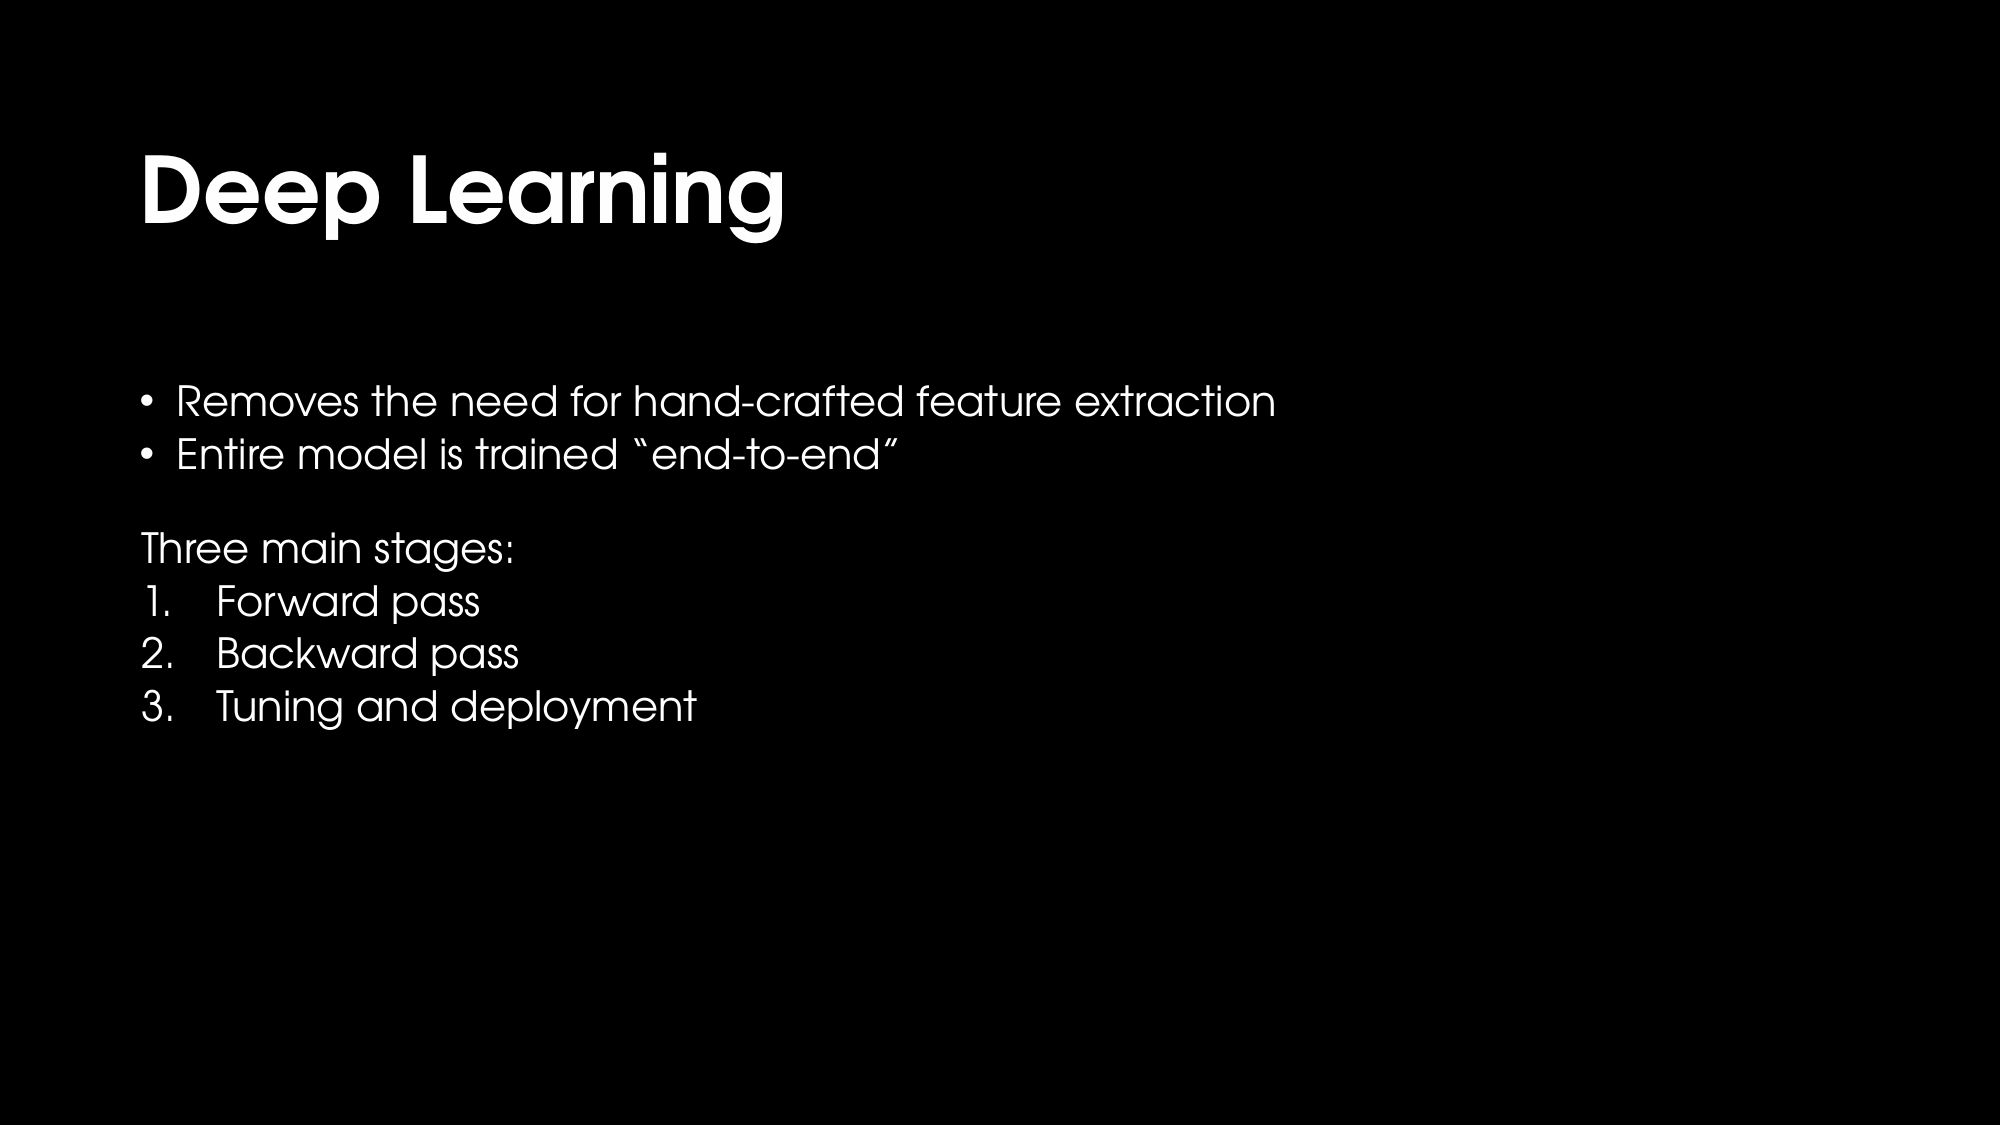

# Deep Learning

Removes the need for hand-crafted feature extraction
Entire model is trained “end-to-end”
Three main stages:
Forward pass
Backward pass
Tuning and deployment